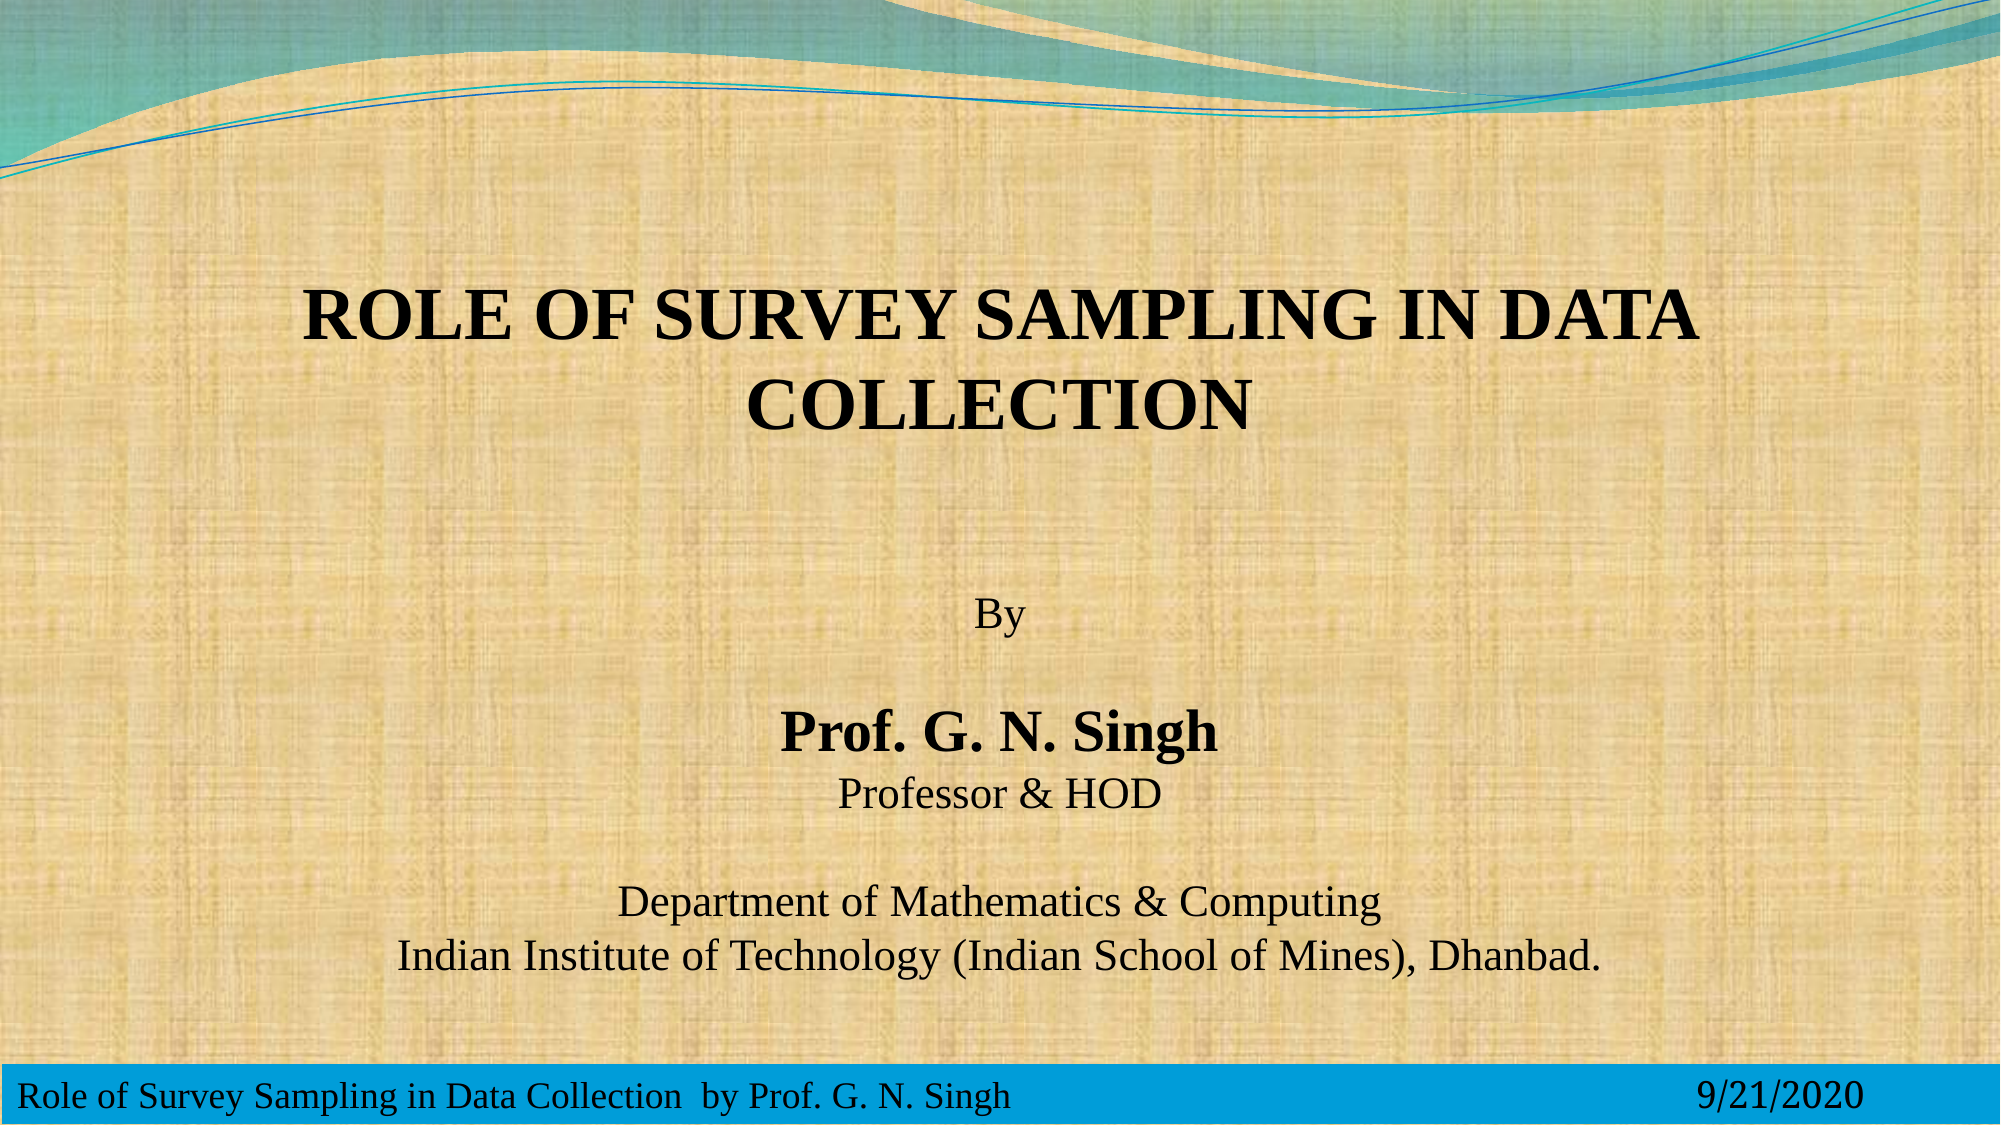

ROLE OF SURVEY SAMPLING IN DATA COLLECTION

By

Prof. G. N. Singh
Professor & HOD

Department of Mathematics & Computing
Indian Institute of Technology (Indian School of Mines), Dhanbad.
Role of Survey Sampling in Data Collection  by Prof. G. N. Singh
9/21/2020